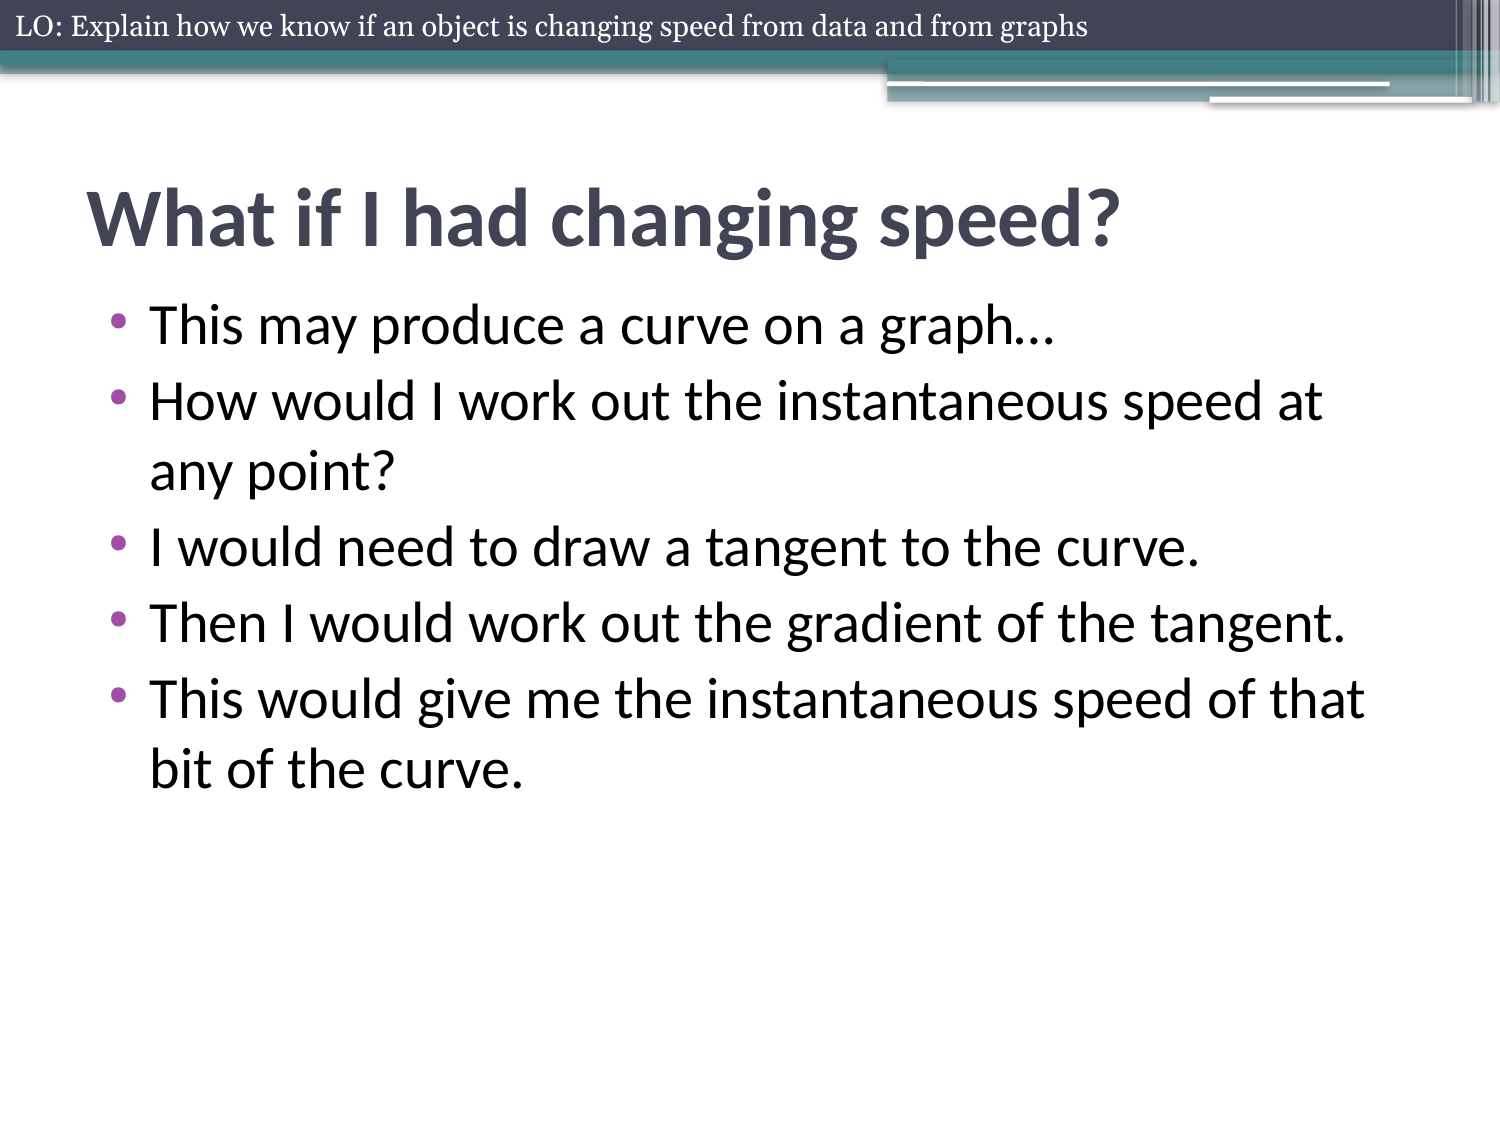

LO: Explain how we know if an object is changing speed from data and from graphs
# What if I had changing speed?
This may produce a curve on a graph…
How would I work out the instantaneous speed at any point?
I would need to draw a tangent to the curve.
Then I would work out the gradient of the tangent.
This would give me the instantaneous speed of that bit of the curve.